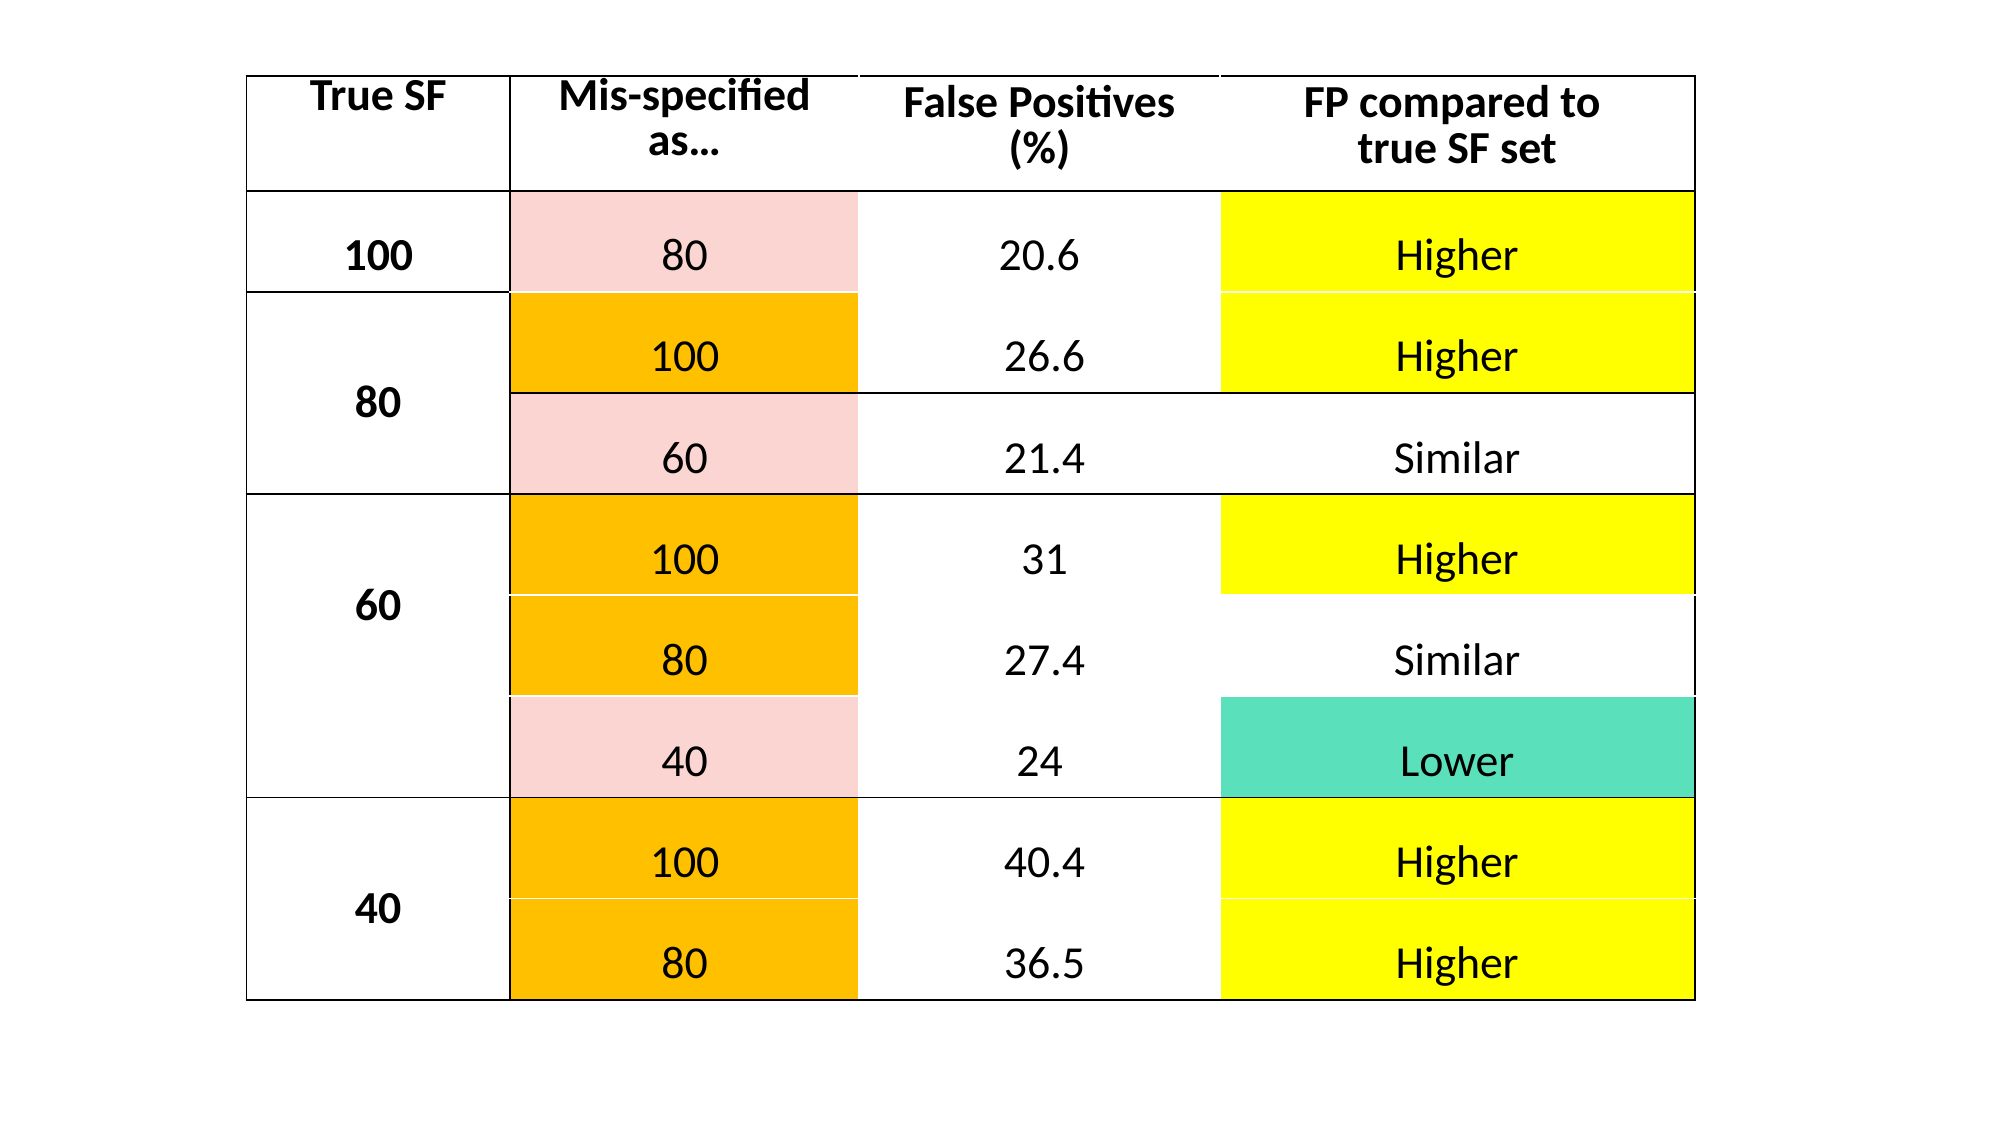

| True SF | Mis-specified as… | False Positives (%) | FP compared to true SF set |
| --- | --- | --- | --- |
| 100 | 80 | 20.6 | Higher |
| 80 | 100 | 26.6 | Higher |
|  | 60 | 21.4 | Similar |
| 60 | 100 | 31 | Higher |
|  | 80 | 27.4 | Similar |
|  | 40 | 24 | Lower |
| 40 | 100 | 40.4 | Higher |
|  | 80 | 36.5 | Higher |